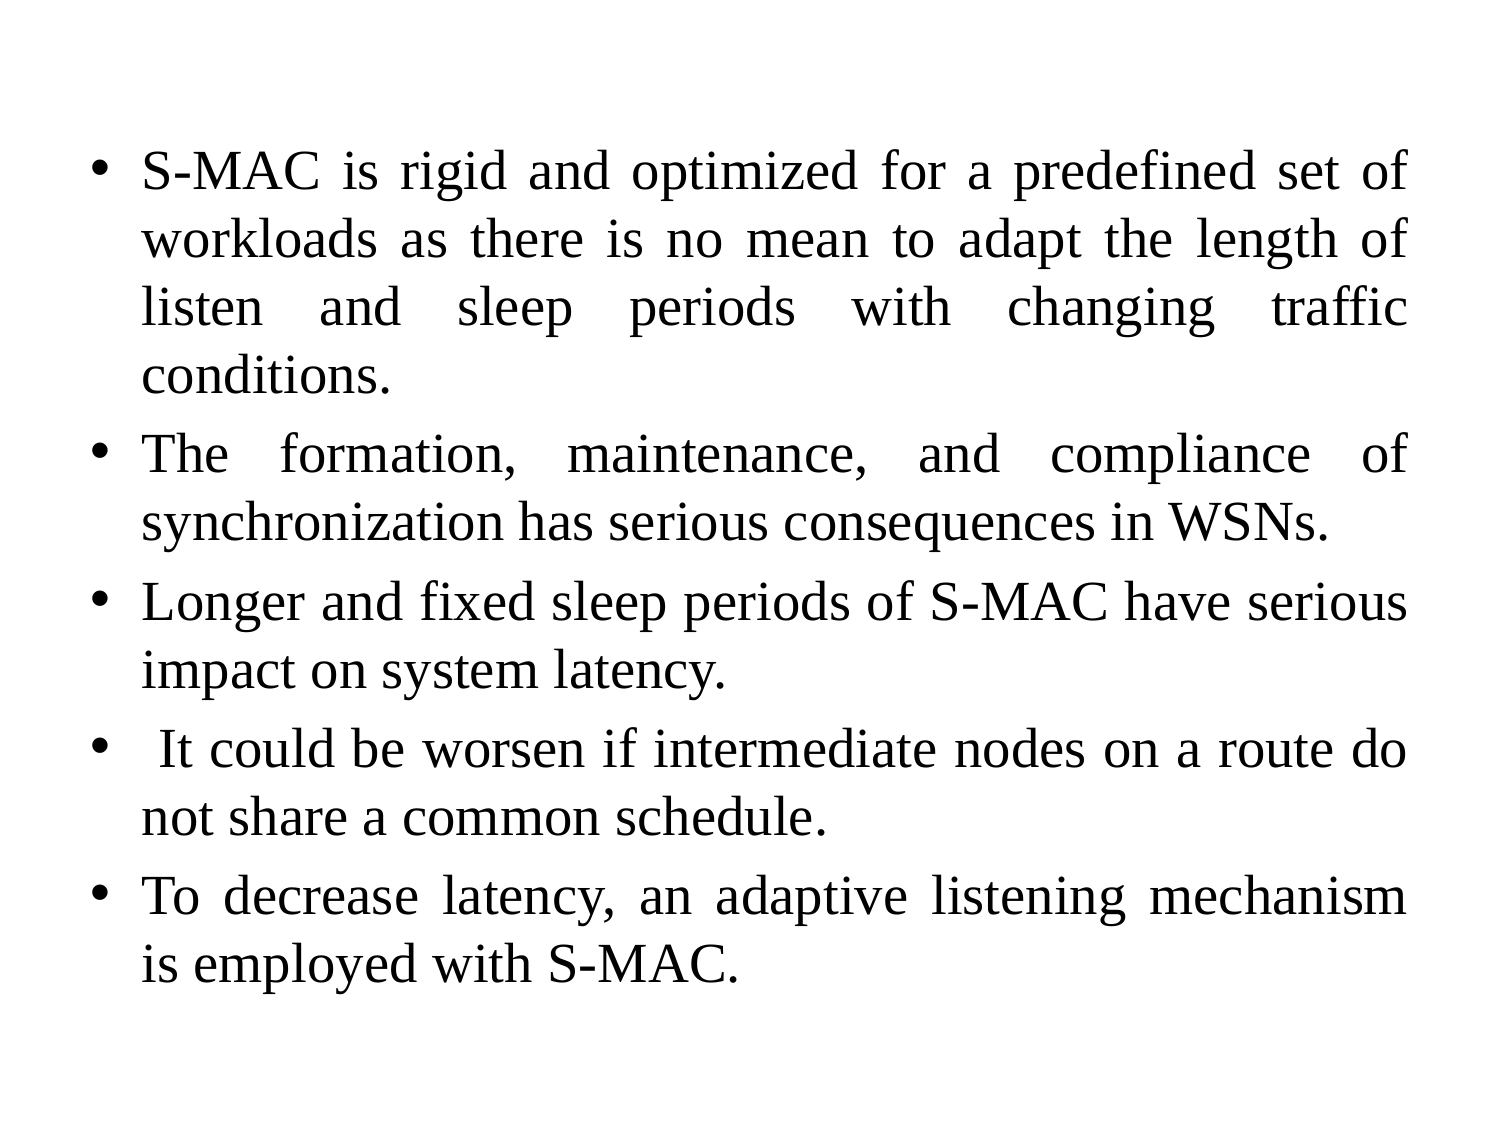

#
S-MAC is rigid and optimized for a predefined set of workloads as there is no mean to adapt the length of listen and sleep periods with changing traffic conditions.
The formation, maintenance, and compliance of synchronization has serious consequences in WSNs.
Longer and fixed sleep periods of S-MAC have serious impact on system latency.
 It could be worsen if intermediate nodes on a route do not share a common schedule.
To decrease latency, an adaptive listening mechanism is employed with S-MAC.